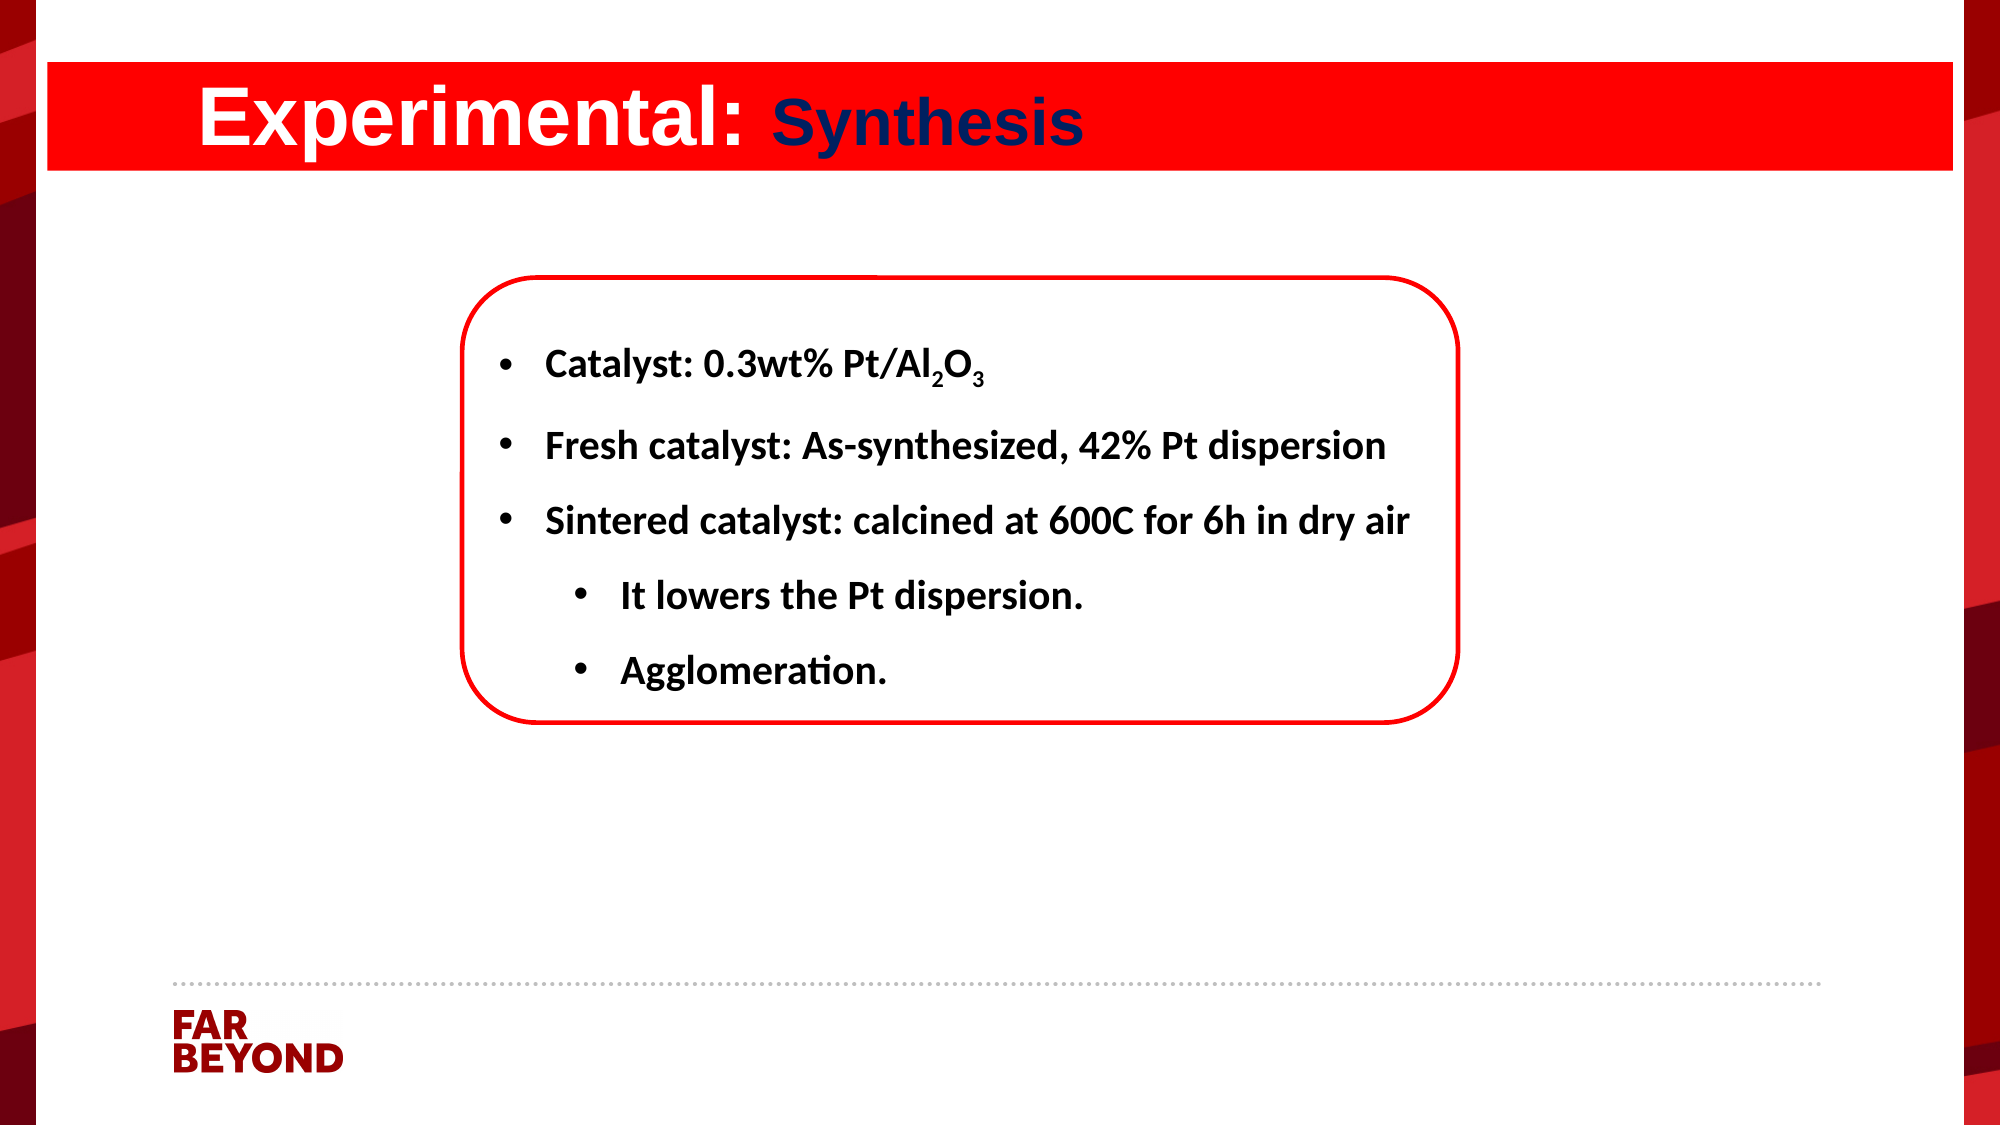

# Experimental: Synthesis
Catalyst: 0.3wt% Pt/Al2O3
Fresh catalyst: As-synthesized, 42% Pt dispersion
Sintered catalyst: calcined at 600C for 6h in dry air
It lowers the Pt dispersion.
Agglomeration.